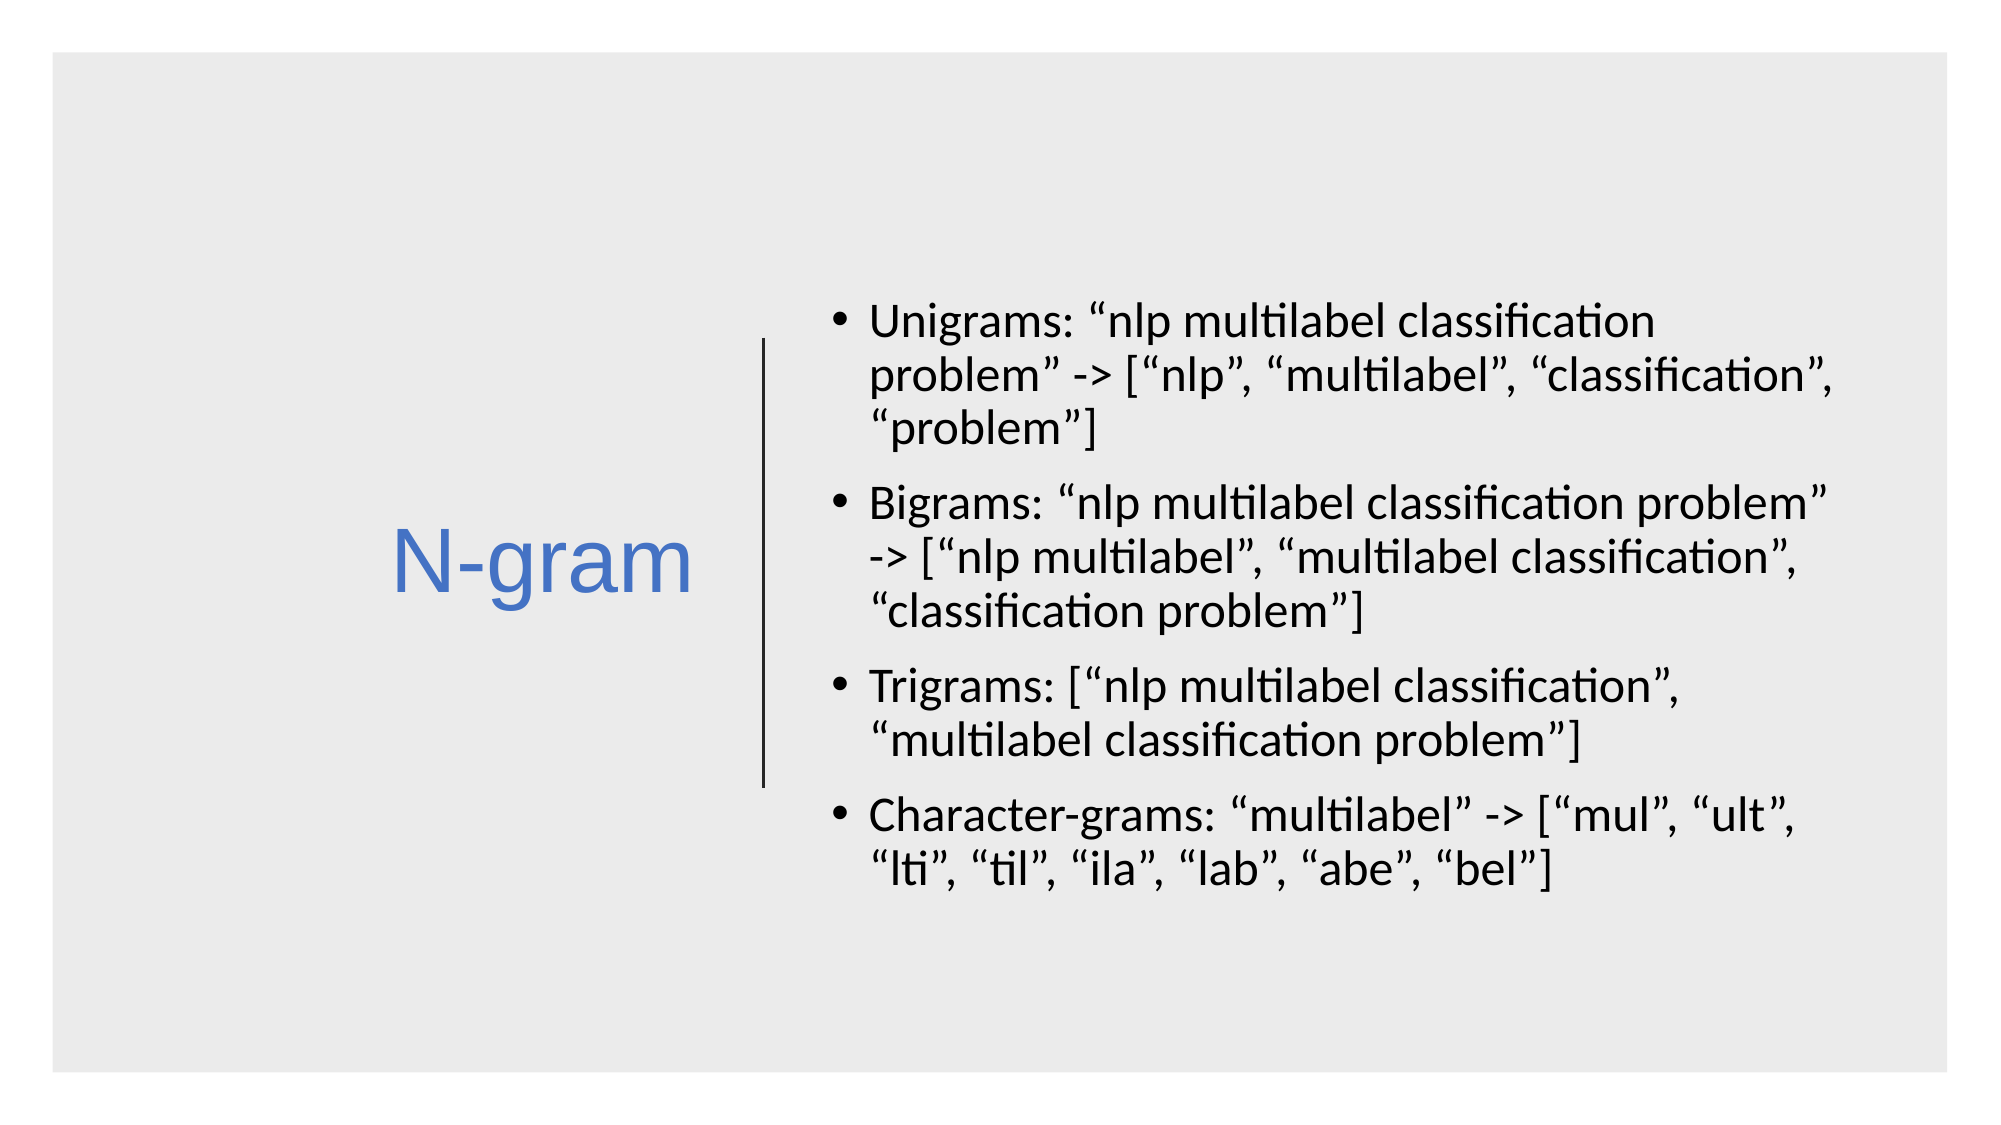

# N-gram
Unigrams: “nlp multilabel classification problem” -> [“nlp”, “multilabel”, “classification”, “problem”]
Bigrams: “nlp multilabel classification problem” -> [“nlp multilabel”, “multilabel classification”, “classification problem”]
Trigrams: [“nlp multilabel classification”, “multilabel classification problem”]
Character-grams: “multilabel” -> [“mul”, “ult”, “lti”, “til”, “ila”, “lab”, “abe”, “bel”]